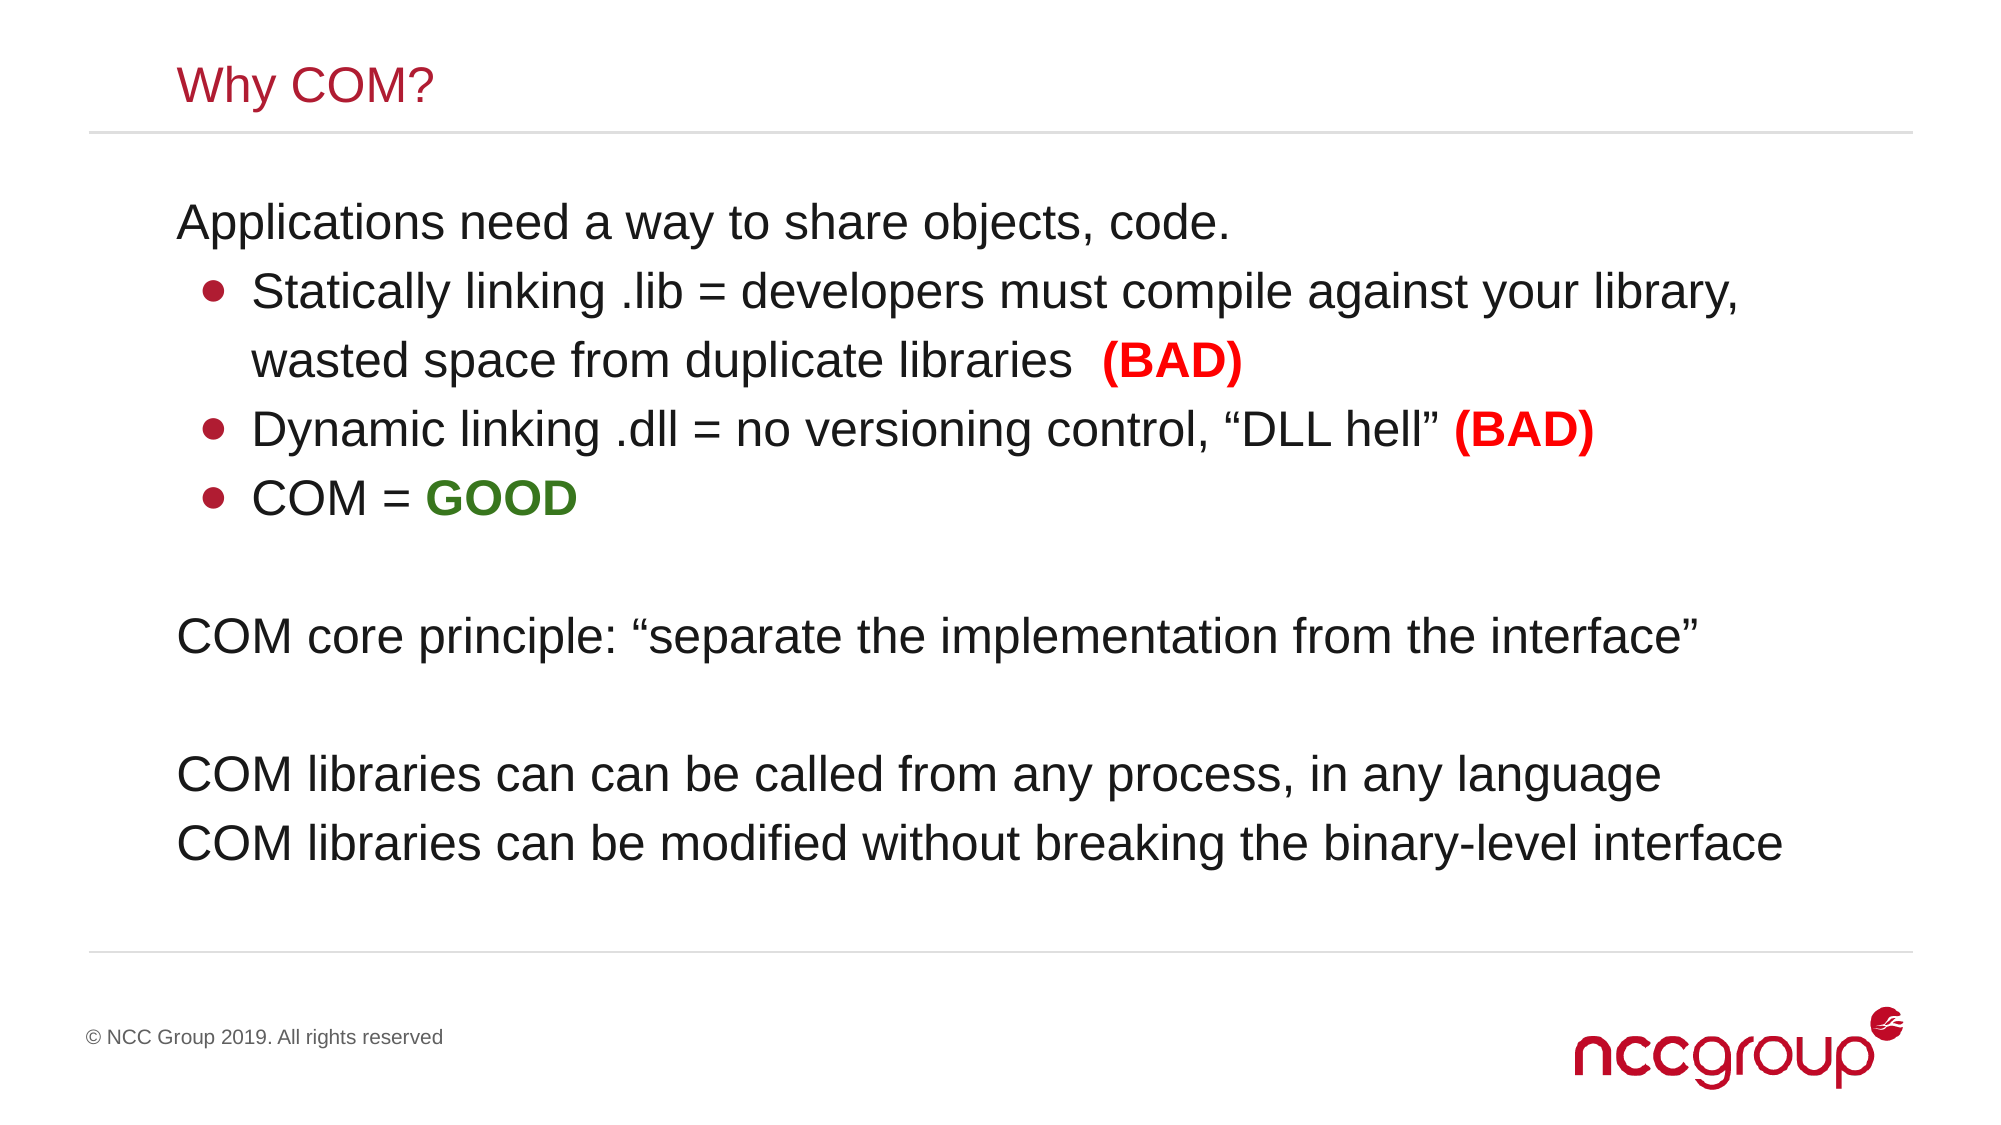

Why COM?
Applications need a way to share objects, code.
Statically linking .lib = developers must compile against your library, wasted space from duplicate libraries  (BAD)
Dynamic linking .dll = no versioning control, “DLL hell” (BAD)
COM = GOOD

COM core principle: “separate the implementation from the interface”

COM libraries can can be called from any process, in any language
COM libraries can be modified without breaking the binary-level interface